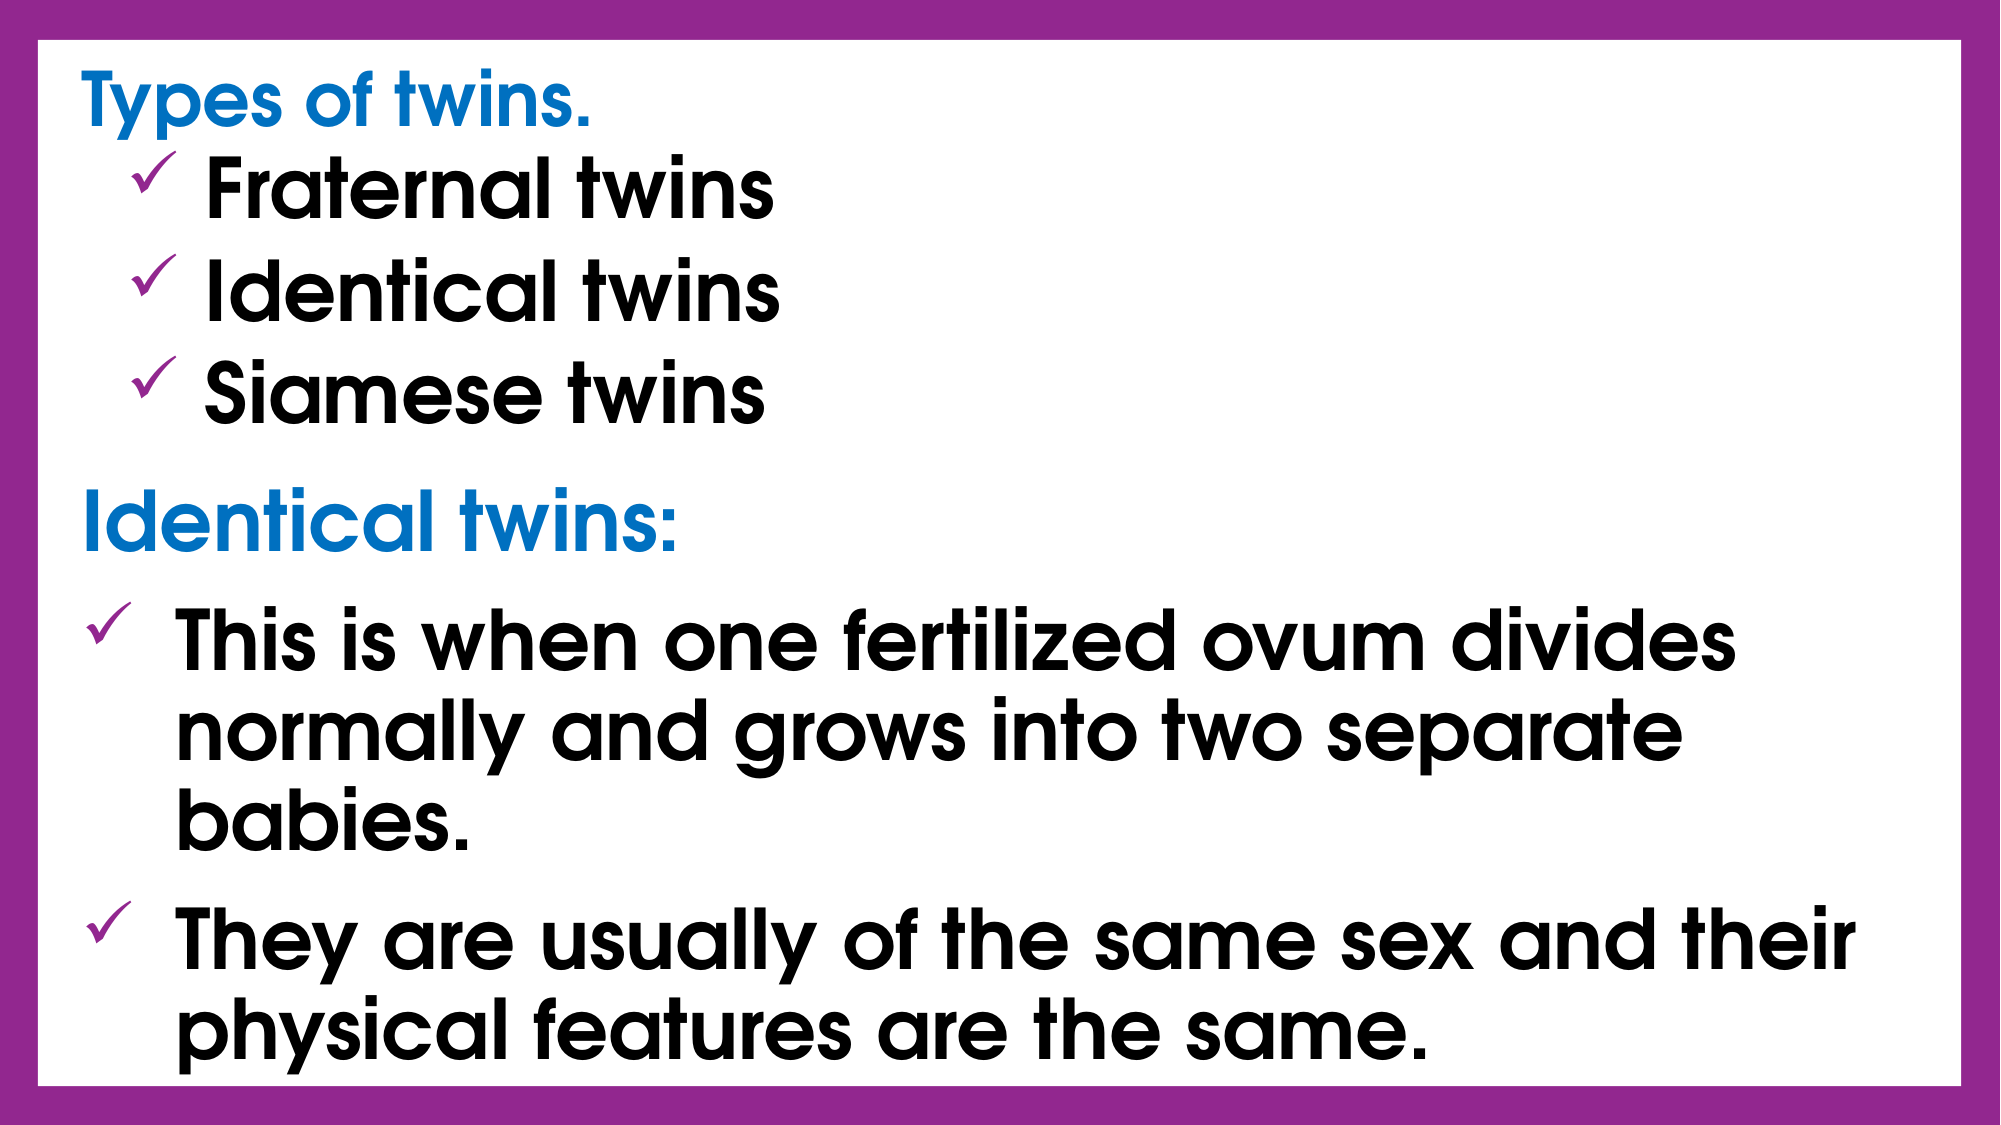

Types of twins.
 Fraternal twins
 Identical twins
 Siamese twins
Identical twins:
This is when one fertilized ovum divides normally and grows into two separate babies.
They are usually of the same sex and their physical features are the same.